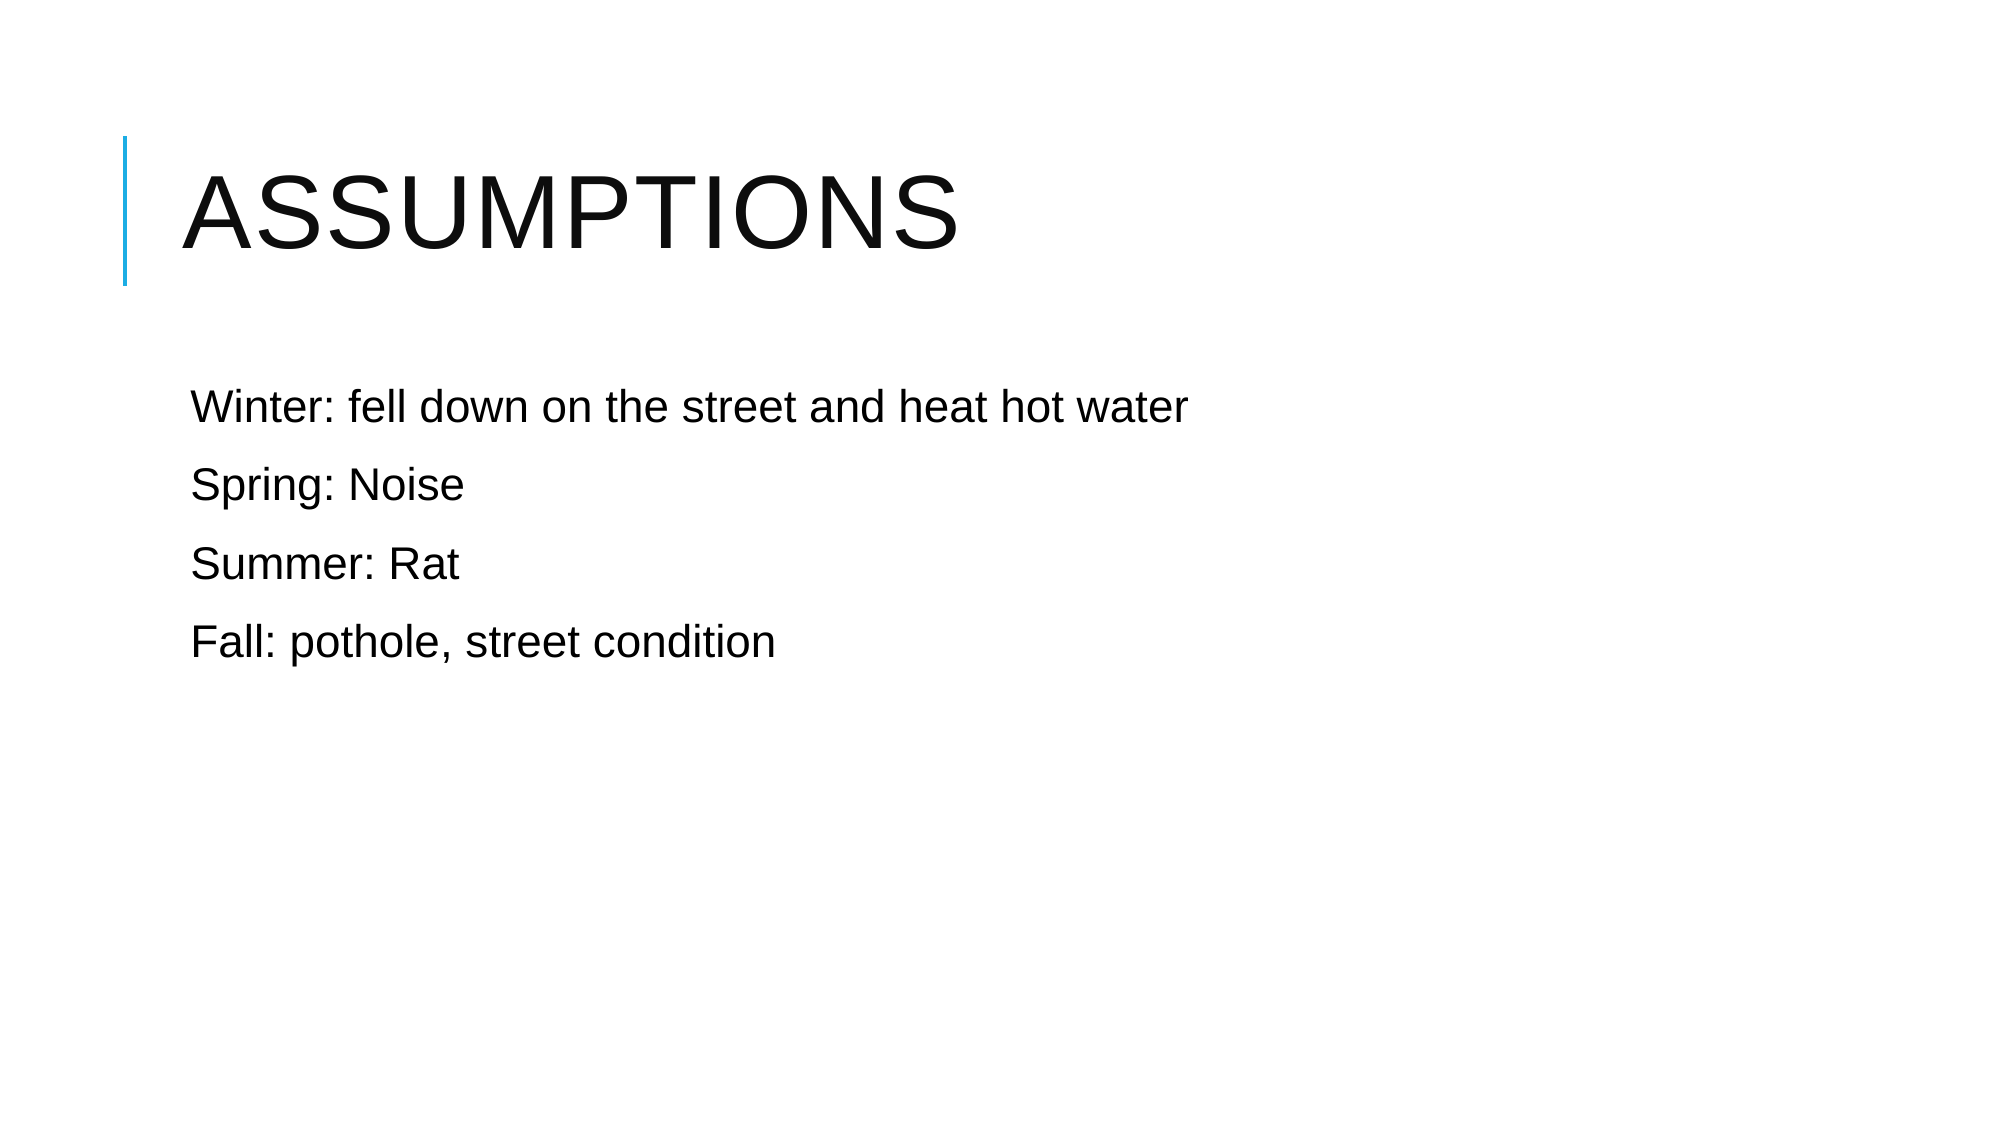

# Assumptions
Winter: fell down on the street and heat hot water
Spring: Noise
Summer: Rat
Fall: pothole, street condition